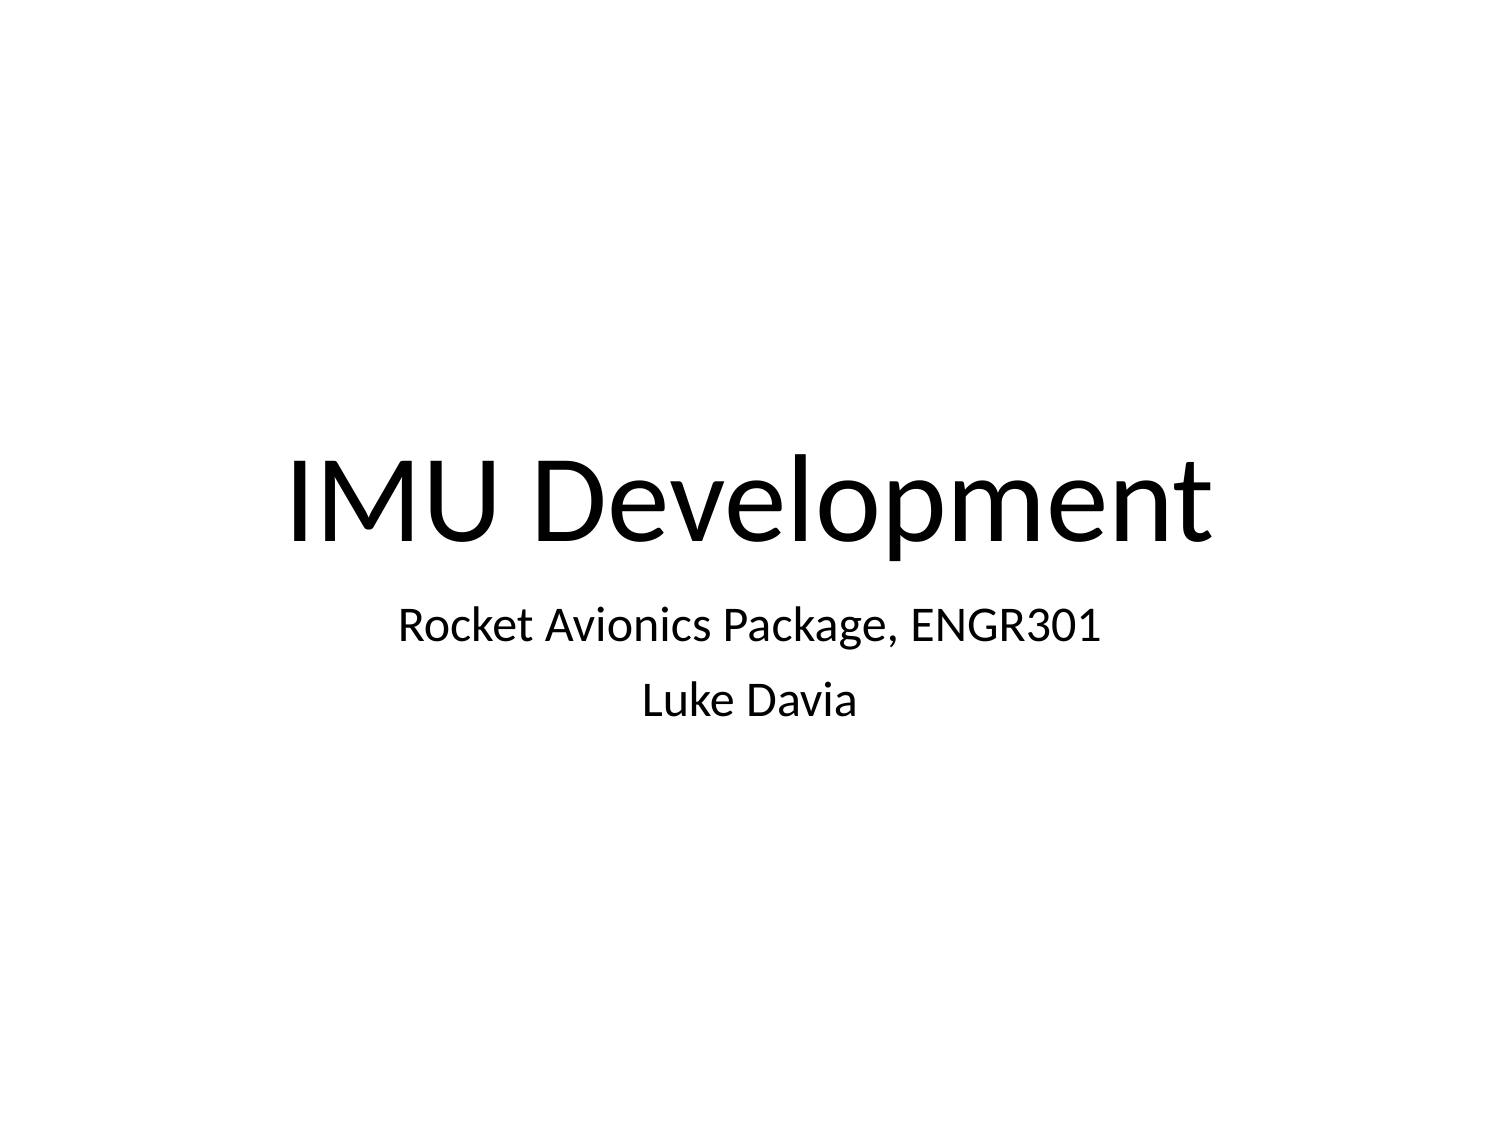

# IMU Development
Rocket Avionics Package, ENGR301
Luke Davia